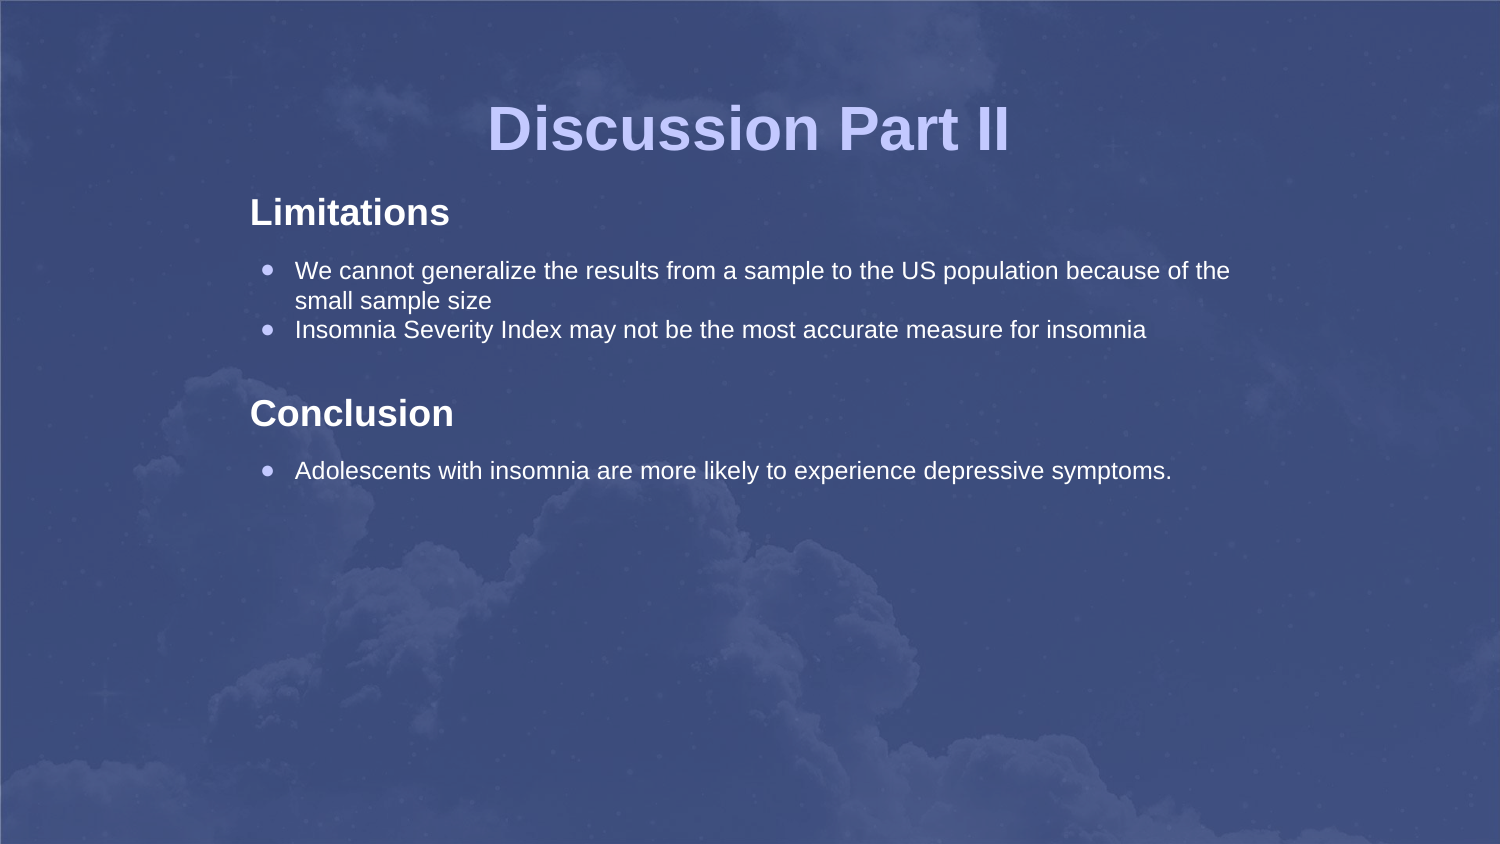

# Discussion Part II
Limitations
We cannot generalize the results from a sample to the US population because of the small sample size
Insomnia Severity Index may not be the most accurate measure for insomnia

Conclusion
Adolescents with insomnia are more likely to experience depressive symptoms.